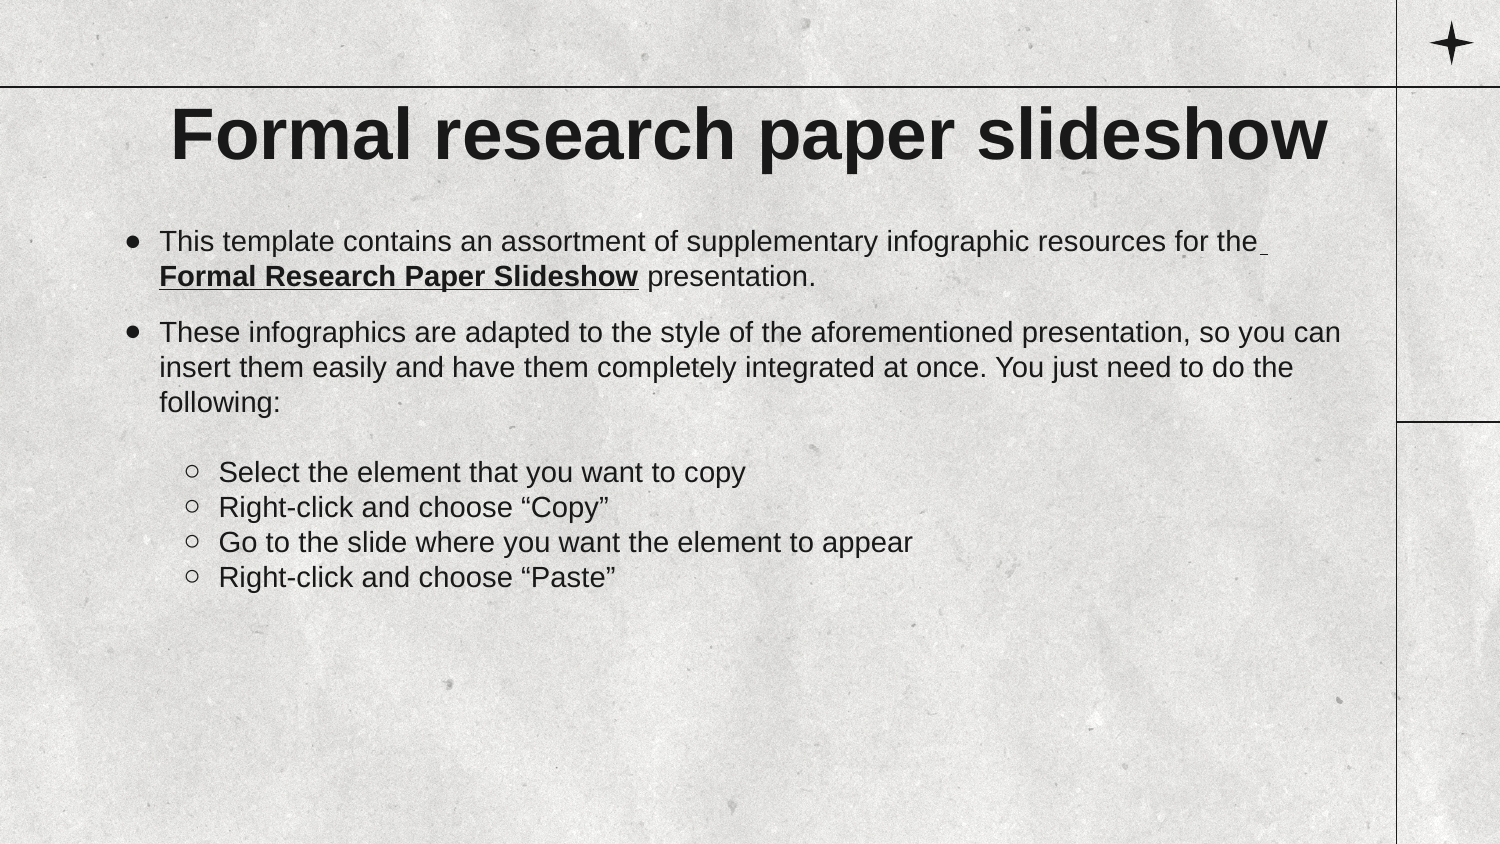

# Formal research paper slideshow
This template contains an assortment of supplementary infographic resources for the Formal Research Paper Slideshow presentation.
These infographics are adapted to the style of the aforementioned presentation, so you can insert them easily and have them completely integrated at once. You just need to do the following:

Select the element that you want to copy
Right-click and choose “Copy”
Go to the slide where you want the element to appear
Right-click and choose “Paste”